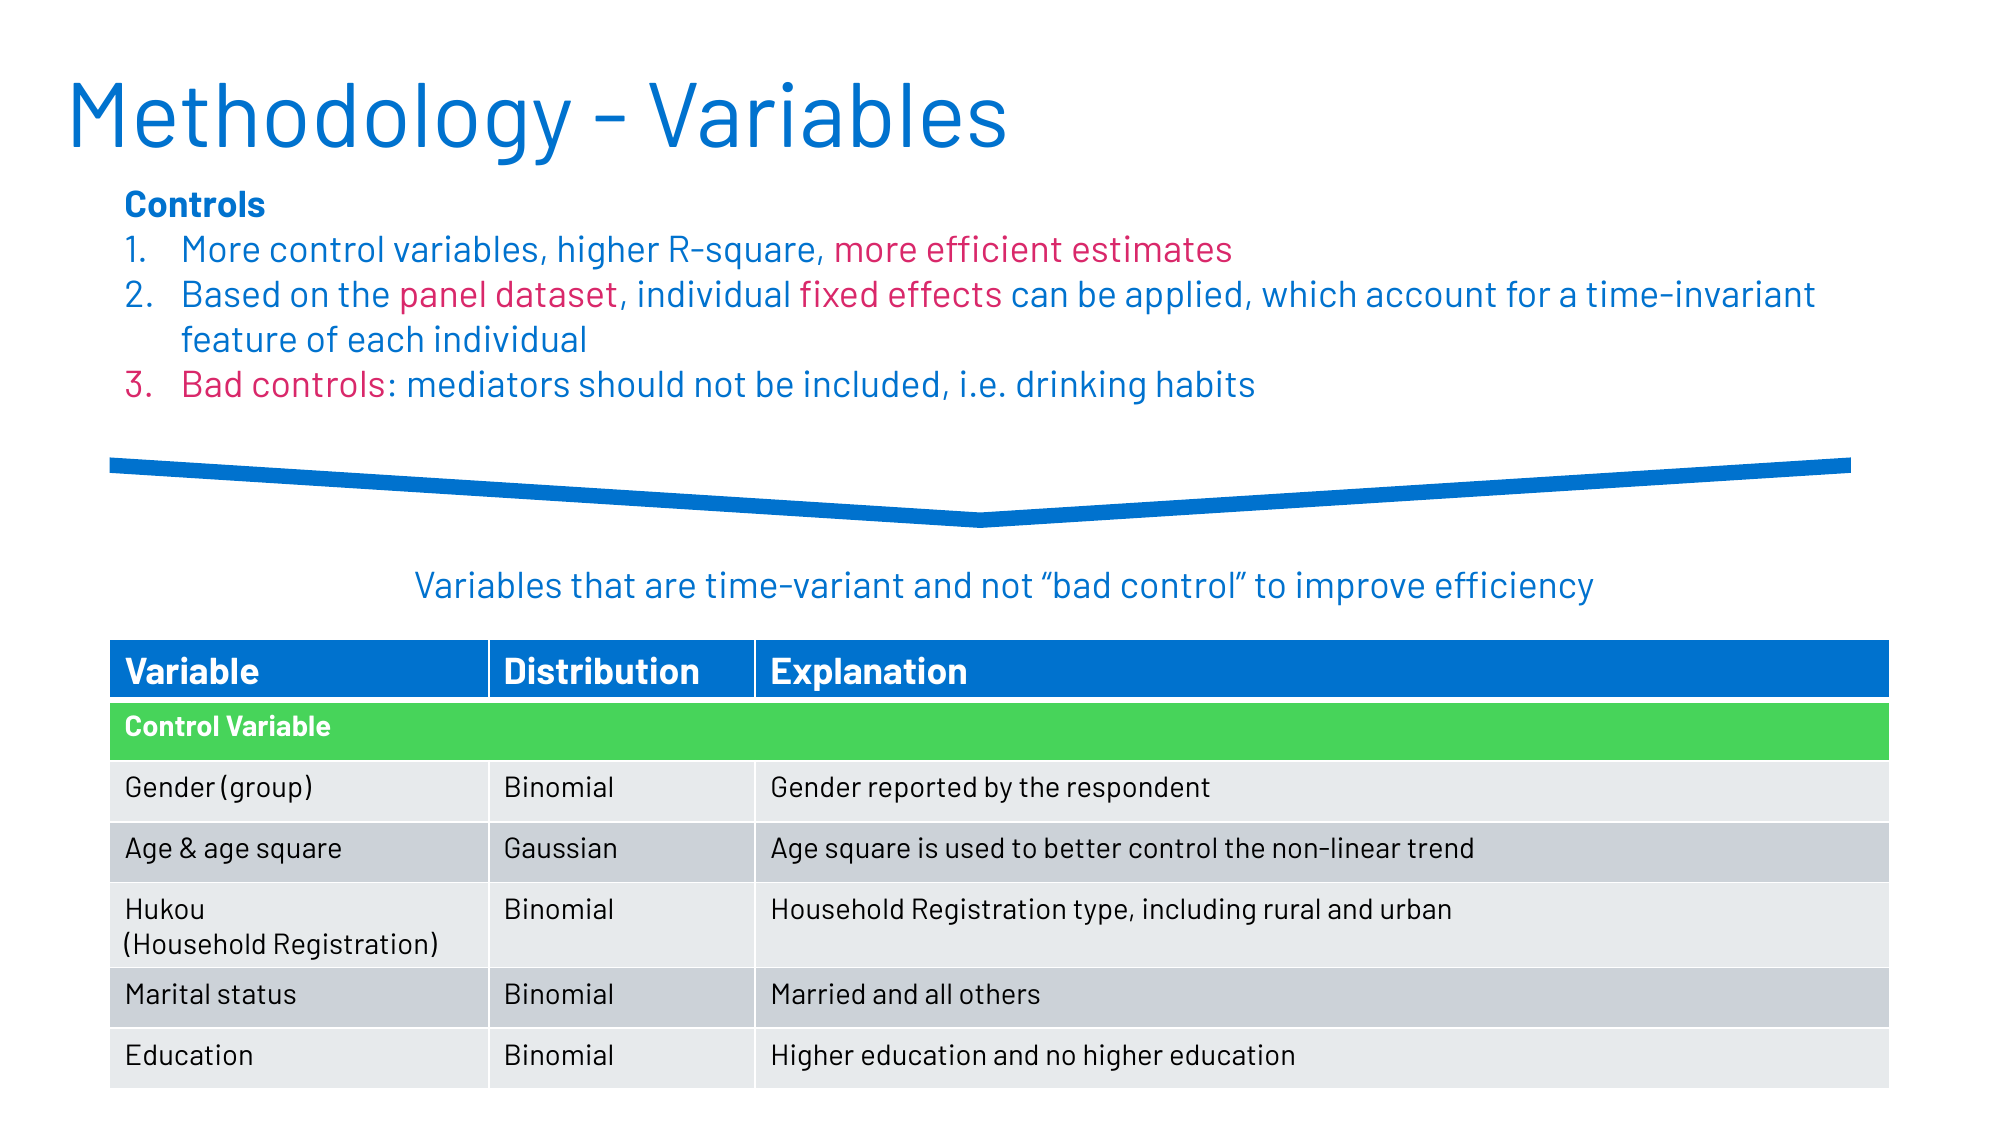

Methodology - Variables
Controls
More control variables, higher R-square, more efficient estimates
Based on the panel dataset, individual fixed effects can be applied, which account for a time-invariant feature of each individual
Bad controls: mediators should not be included, i.e. drinking habits
Variables that are time-variant and not “bad control” to improve efficiency
| Variable | Distribution | Explanation |
| --- | --- | --- |
| Control Variable |  |  |
| Gender (group) | Binomial | Gender reported by the respondent |
| Age & age square | Gaussian | Age square is used to better control the non-linear trend |
| Hukou (Household Registration) | Binomial | Household Registration type, including rural and urban |
| Marital status | Binomial | Married and all others |
| Education | Binomial | Higher education and no higher education |
9